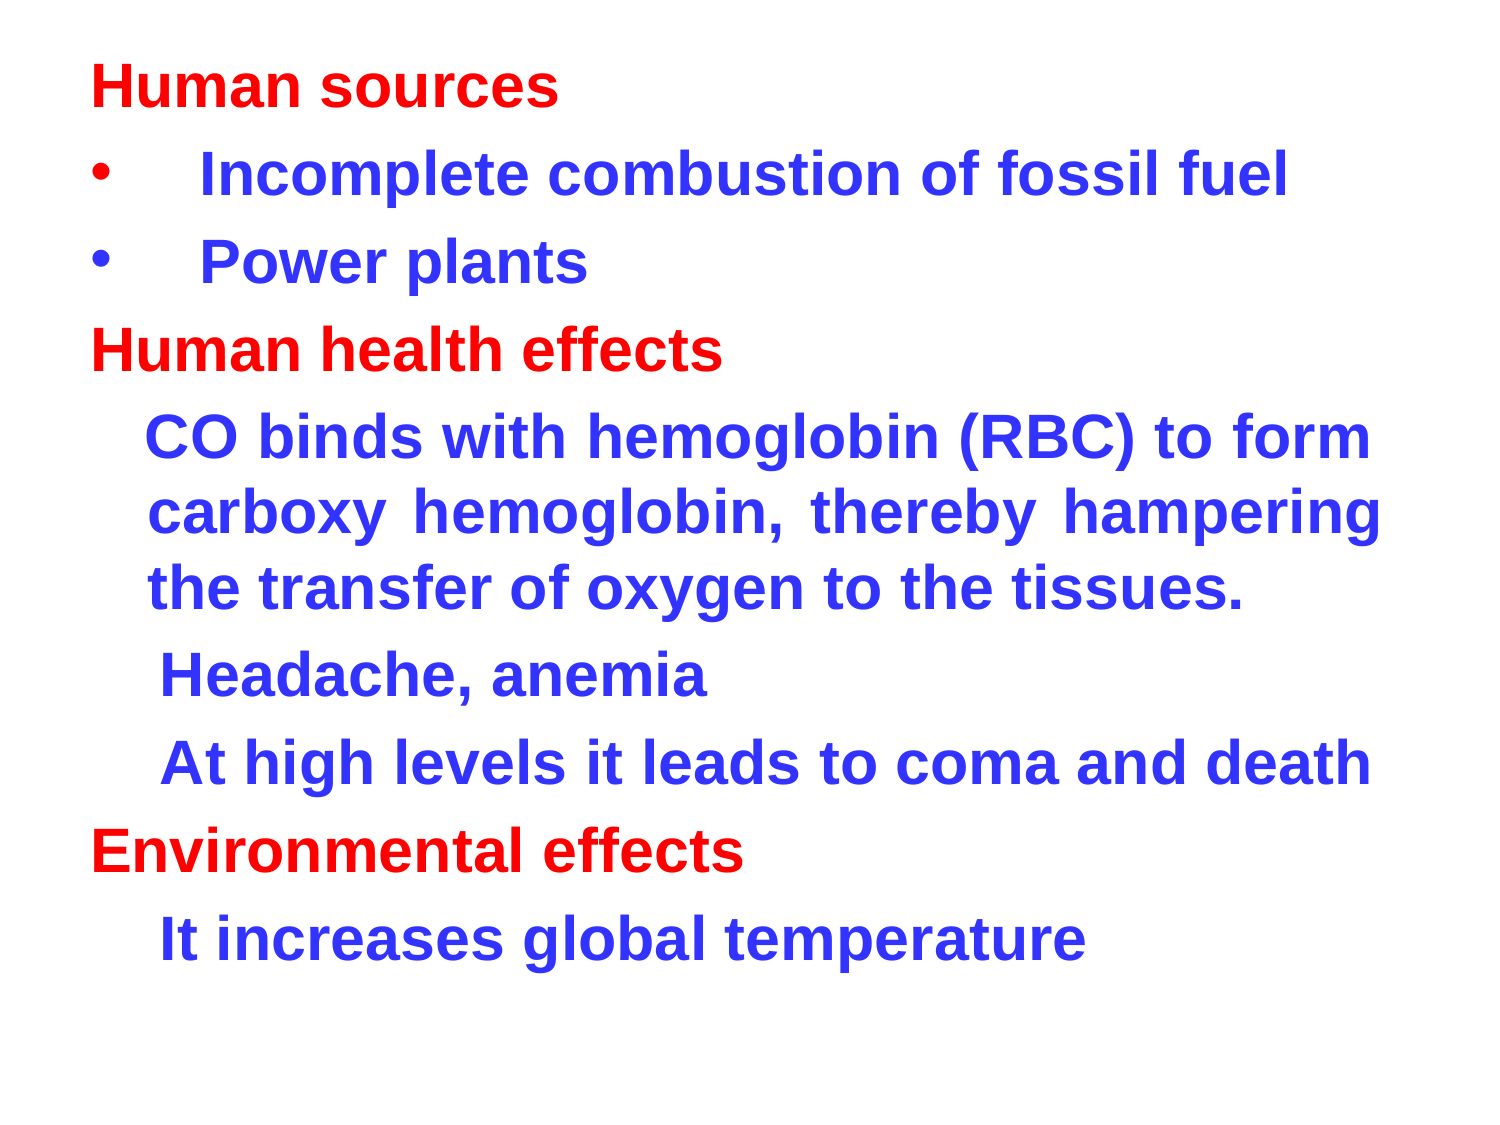

Human sources
   Incomplete combustion of fossil fuel
   Power plants
Human health effects
   CO binds with hemoglobin (RBC) to form   carboxy hemoglobin, thereby hampering  the transfer of oxygen to the tissues.
    Headache, anemia
    At high levels it leads to coma and death
Environmental effects
    It increases global temperature